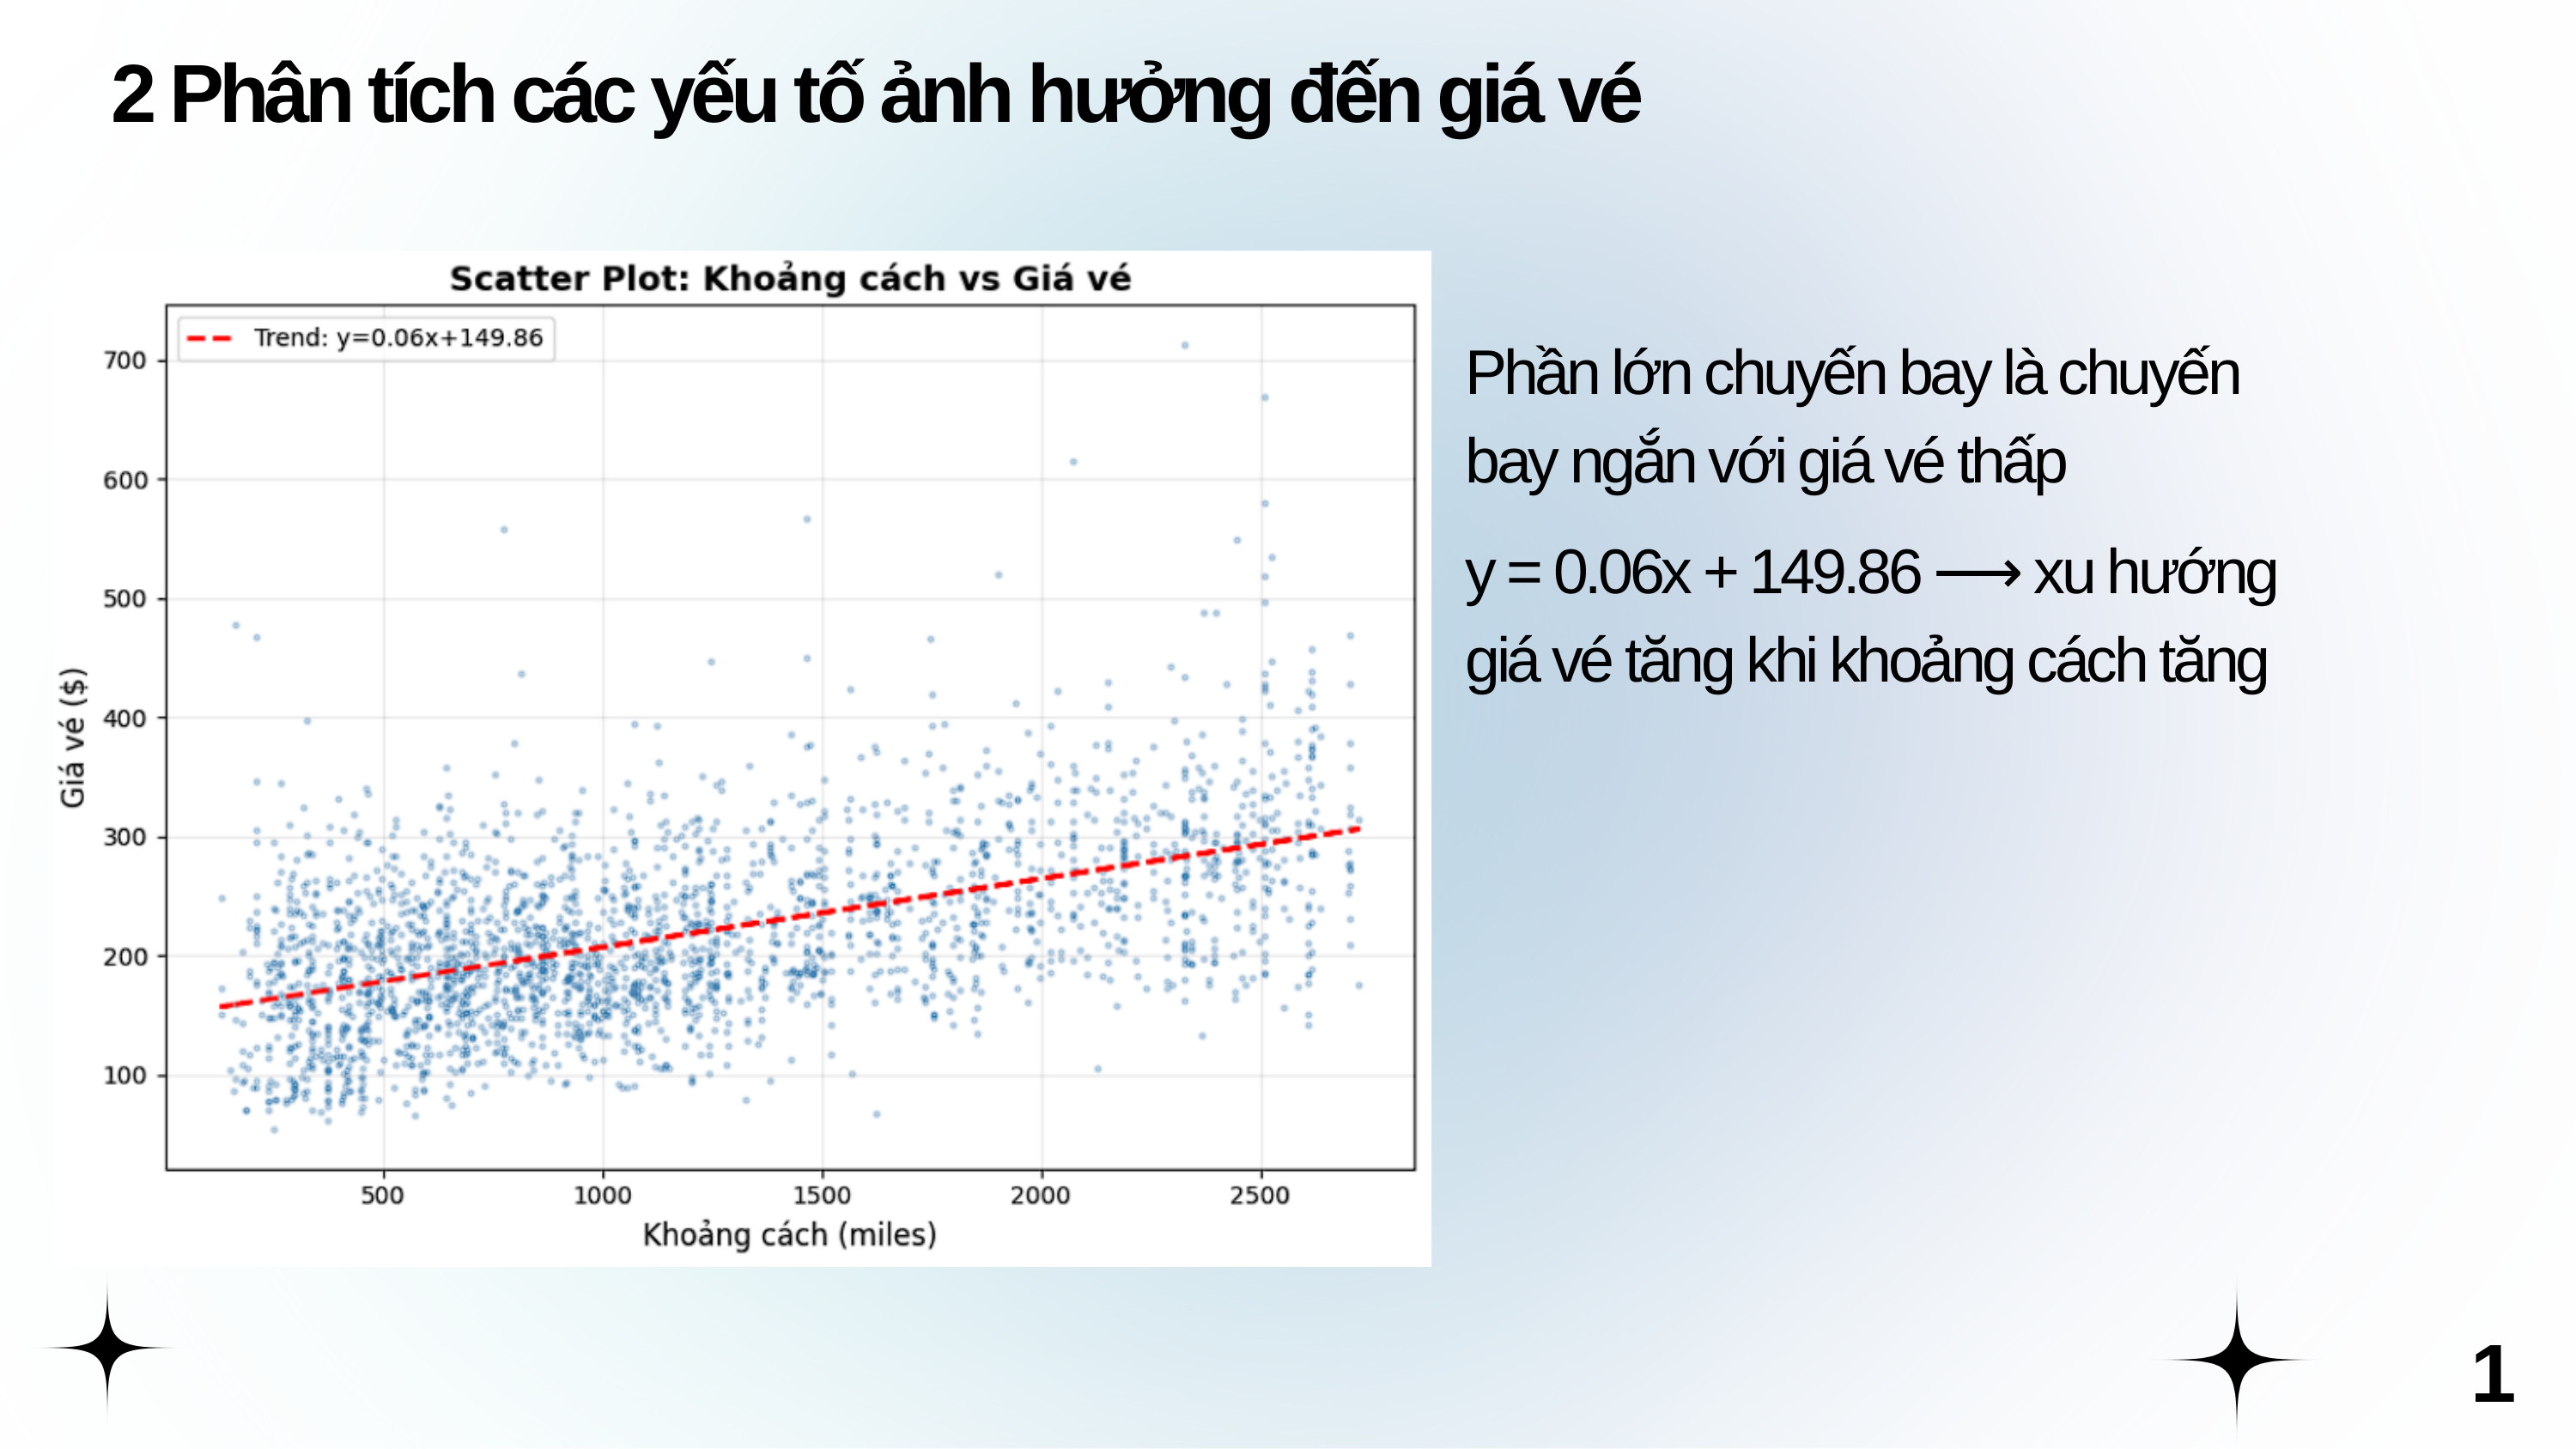

2 Phân tích các yếu tố ảnh hưởng đến giá vé

Phần lớn chuyến bay là chuyến bay ngắn với giá vé thấp
y = 0.06x + 149.86 ⟶ xu hướng giá vé tăng khi khoảng cách tăng

12